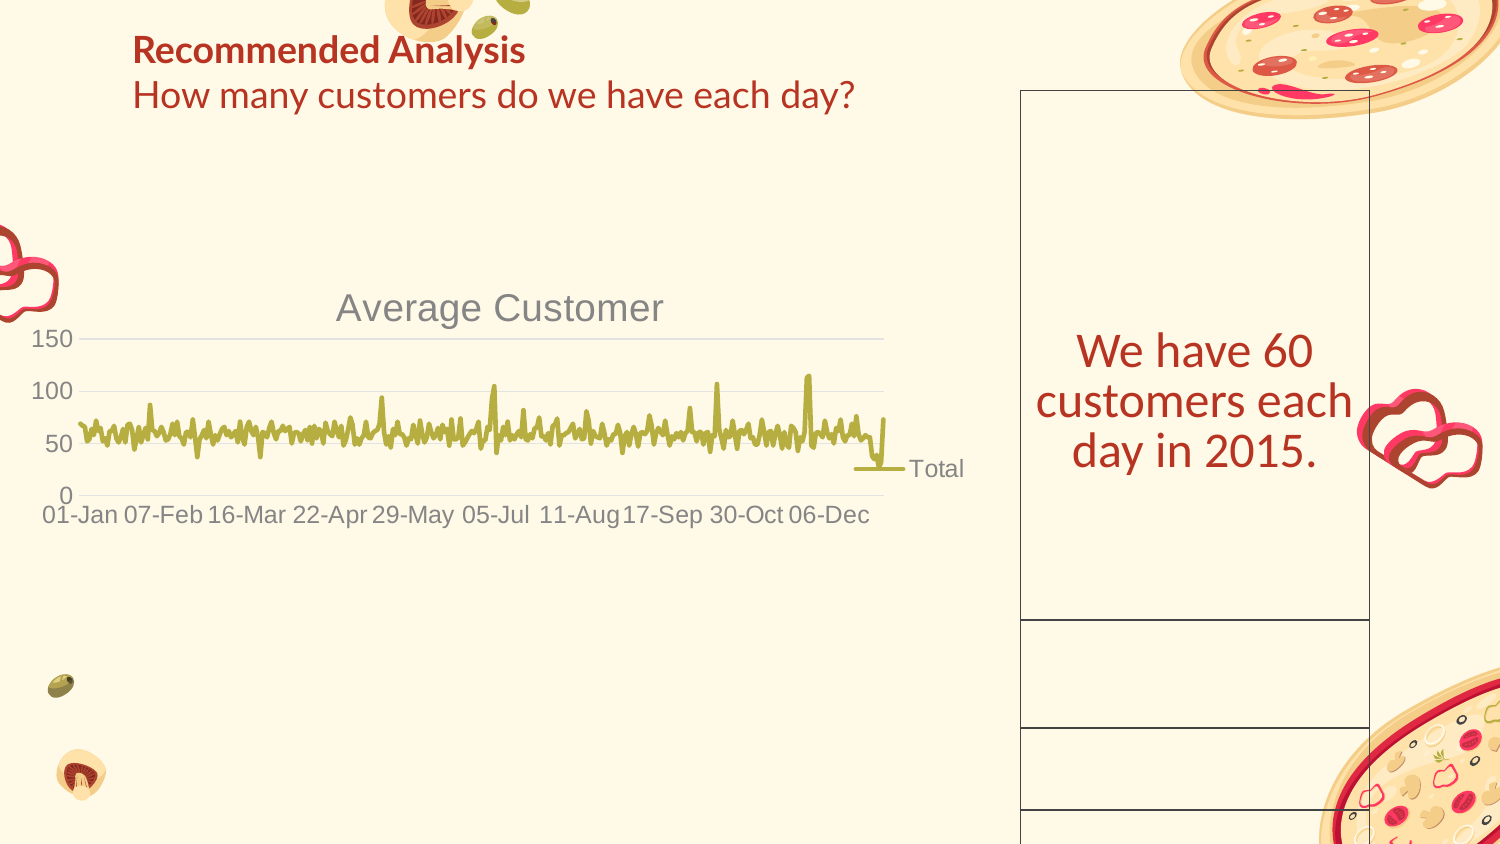

# Recommended Analysis How many customers do we have each day?
| We have 60 customers each day in 2015. |
| --- |
|  |
|  |
|  |
|  |
| $25 |

### Chart: Average Customer

| Category | Total |
|---|---|
| 01-Jan | 69.0 |
| 02-Jan | 67.0 |
| 03-Jan | 66.0 |
| 04-Jan | 52.0 |
| 05-Jan | 54.0 |
| 06-Jan | 64.0 |
| 07-Jan | 58.0 |
| 08-Jan | 72.0 |
| 09-Jan | 62.0 |
| 10-Jan | 65.0 |
| 11-Jan | 52.0 |
| 12-Jan | 55.0 |
| 13-Jan | 48.0 |
| 14-Jan | 62.0 |
| 15-Jan | 62.0 |
| 16-Jan | 67.0 |
| 17-Jan | 55.0 |
| 18-Jan | 51.0 |
| 19-Jan | 56.0 |
| 20-Jan | 64.0 |
| 21-Jan | 51.0 |
| 22-Jan | 68.0 |
| 23-Jan | 69.0 |
| 24-Jan | 63.0 |
| 25-Jan | 44.0 |
| 26-Jan | 55.0 |
| 27-Jan | 66.0 |
| 28-Jan | 51.0 |
| 29-Jan | 58.0 |
| 30-Jan | 65.0 |
| 31-Jan | 54.0 |
| 01-Feb | 87.0 |
| 02-Feb | 63.0 |
| 03-Feb | 62.0 |
| 04-Feb | 57.0 |
| 05-Feb | 60.0 |
| 06-Feb | 66.0 |
| 07-Feb | 61.0 |
| 08-Feb | 53.0 |
| 09-Feb | 54.0 |
| 10-Feb | 59.0 |
| 11-Feb | 69.0 |
| 12-Feb | 58.0 |
| 13-Feb | 71.0 |
| 14-Feb | 57.0 |
| 15-Feb | 55.0 |
| 16-Feb | 49.0 |
| 17-Feb | 61.0 |
| 18-Feb | 61.0 |
| 19-Feb | 56.0 |
| 20-Feb | 73.0 |
| 21-Feb | 56.0 |
| 22-Feb | 37.0 |
| 23-Feb | 54.0 |
| 24-Feb | 58.0 |
| 25-Feb | 63.0 |
| 26-Feb | 55.0 |
| 27-Feb | 71.0 |
| 28-Feb | 59.0 |
| 01-Mar | 49.0 |
| 02-Mar | 58.0 |
| 03-Mar | 53.0 |
| 04-Mar | 59.0 |
| 05-Mar | 64.0 |
| 06-Mar | 66.0 |
| 07-Mar | 58.0 |
| 08-Mar | 62.0 |
| 09-Mar | 56.0 |
| 10-Mar | 59.0 |
| 11-Mar | 62.0 |
| 12-Mar | 51.0 |
| 13-Mar | 71.0 |
| 14-Mar | 56.0 |
| 15-Mar | 49.0 |
| 16-Mar | 66.0 |
| 17-Mar | 71.0 |
| 18-Mar | 62.0 |
| 19-Mar | 58.0 |
| 20-Mar | 66.0 |
| 21-Mar | 56.0 |
| 22-Mar | 37.0 |
| 23-Mar | 61.0 |
| 24-Mar | 60.0 |
| 25-Mar | 56.0 |
| 26-Mar | 65.0 |
| 27-Mar | 71.0 |
| 28-Mar | 60.0 |
| 29-Mar | 54.0 |
| 30-Mar | 62.0 |
| 31-Mar | 62.0 |
| 01-Apr | 67.0 |
| 02-Apr | 62.0 |
| 03-Apr | 64.0 |
| 04-Apr | 66.0 |
| 05-Apr | 50.0 |
| 06-Apr | 60.0 |
| 07-Apr | 61.0 |
| 08-Apr | 60.0 |
| 09-Apr | 52.0 |
| 10-Apr | 59.0 |
| 11-Apr | 63.0 |
| 12-Apr | 53.0 |
| 13-Apr | 66.0 |
| 14-Apr | 50.0 |
| 15-Apr | 67.0 |
| 16-Apr | 55.0 |
| 17-Apr | 64.0 |
| 18-Apr | 62.0 |
| 19-Apr | 50.0 |
| 20-Apr | 70.0 |
| 21-Apr | 62.0 |
| 22-Apr | 59.0 |
| 23-Apr | 57.0 |
| 24-Apr | 71.0 |
| 25-Apr | 62.0 |
| 26-Apr | 56.0 |
| 27-Apr | 67.0 |
| 28-Apr | 48.0 |
| 29-Apr | 53.0 |
| 30-Apr | 63.0 |
| 01-May | 75.0 |
| 02-May | 68.0 |
| 03-May | 49.0 |
| 04-May | 55.0 |
| 05-May | 49.0 |
| 06-May | 55.0 |
| 07-May | 58.0 |
| 08-May | 71.0 |
| 09-May | 56.0 |
| 10-May | 55.0 |
| 11-May | 60.0 |
| 12-May | 62.0 |
| 13-May | 63.0 |
| 14-May | 69.0 |
| 15-May | 94.0 |
| 16-May | 61.0 |
| 17-May | 49.0 |
| 18-May | 57.0 |
| 19-May | 46.0 |
| 20-May | 64.0 |
| 21-May | 58.0 |
| 22-May | 71.0 |
| 23-May | 59.0 |
| 24-May | 59.0 |
| 25-May | 56.0 |
| 26-May | 48.0 |
| 27-May | 55.0 |
| 28-May | 54.0 |
| 29-May | 68.0 |
| 30-May | 59.0 |
| 31-May | 50.0 |
| 01-Jun | 72.0 |
| 02-Jun | 59.0 |
| 03-Jun | 51.0 |
| 04-Jun | 56.0 |
| 05-Jun | 69.0 |
| 06-Jun | 61.0 |
| 07-Jun | 55.0 |
| 08-Jun | 58.0 |
| 09-Jun | 65.0 |
| 10-Jun | 54.0 |
| 11-Jun | 68.0 |
| 12-Jun | 61.0 |
| 13-Jun | 64.0 |
| 14-Jun | 48.0 |
| 15-Jun | 73.0 |
| 16-Jun | 54.0 |
| 17-Jun | 54.0 |
| 18-Jun | 56.0 |
| 19-Jun | 74.0 |
| 20-Jun | 48.0 |
| 21-Jun | 51.0 |
| 22-Jun | 55.0 |
| 23-Jun | 59.0 |
| 24-Jun | 62.0 |
| 25-Jun | 60.0 |
| 26-Jun | 64.0 |
| 27-Jun | 71.0 |
| 28-Jun | 45.0 |
| 29-Jun | 53.0 |
| 30-Jun | 53.0 |
| 01-Jul | 66.0 |
| 02-Jul | 63.0 |
| 03-Jul | 93.0 |
| 04-Jul | 105.0 |
| 05-Jul | 41.0 |
| 06-Jul | 58.0 |
| 07-Jul | 53.0 |
| 08-Jul | 66.0 |
| 09-Jul | 58.0 |
| 10-Jul | 71.0 |
| 11-Jul | 53.0 |
| 12-Jul | 58.0 |
| 13-Jul | 54.0 |
| 14-Jul | 59.0 |
| 15-Jul | 62.0 |
| 16-Jul | 56.0 |
| 17-Jul | 82.0 |
| 18-Jul | 54.0 |
| 19-Jul | 53.0 |
| 20-Jul | 59.0 |
| 21-Jul | 55.0 |
| 22-Jul | 65.0 |
| 23-Jul | 65.0 |
| 24-Jul | 75.0 |
| 25-Jul | 57.0 |
| 26-Jul | 57.0 |
| 27-Jul | 53.0 |
| 28-Jul | 60.0 |
| 29-Jul | 49.0 |
| 30-Jul | 67.0 |
| 31-Jul | 68.0 |
| 01-Aug | 74.0 |
| 02-Aug | 48.0 |
| 03-Aug | 58.0 |
| 04-Aug | 58.0 |
| 05-Aug | 60.0 |
| 06-Aug | 61.0 |
| 07-Aug | 65.0 |
| 08-Aug | 69.0 |
| 09-Aug | 55.0 |
| 10-Aug | 59.0 |
| 11-Aug | 64.0 |
| 12-Aug | 54.0 |
| 13-Aug | 55.0 |
| 14-Aug | 81.0 |
| 15-Aug | 72.0 |
| 16-Aug | 50.0 |
| 17-Aug | 62.0 |
| 18-Aug | 57.0 |
| 19-Aug | 56.0 |
| 20-Aug | 55.0 |
| 21-Aug | 69.0 |
| 22-Aug | 60.0 |
| 23-Aug | 48.0 |
| 24-Aug | 54.0 |
| 25-Aug | 53.0 |
| 26-Aug | 59.0 |
| 27-Aug | 59.0 |
| 28-Aug | 68.0 |
| 29-Aug | 60.0 |
| 30-Aug | 41.0 |
| 31-Aug | 57.0 |
| 01-Sep | 61.0 |
| 02-Sep | 48.0 |
| 03-Sep | 59.0 |
| 04-Sep | 66.0 |
| 05-Sep | 59.0 |
| 06-Sep | 47.0 |
| 07-Sep | 60.0 |
| 08-Sep | 61.0 |
| 09-Sep | 59.0 |
| 10-Sep | 62.0 |
| 11-Sep | 77.0 |
| 12-Sep | 67.0 |
| 13-Sep | 49.0 |
| 14-Sep | 60.0 |
| 15-Sep | 65.0 |
| 16-Sep | 61.0 |
| 17-Sep | 58.0 |
| 18-Sep | 72.0 |
| 19-Sep | 59.0 |
| 20-Sep | 48.0 |
| 21-Sep | 57.0 |
| 22-Sep | 54.0 |
| 23-Sep | 60.0 |
| 26-Sep | 56.0 |
| 27-Sep | 61.0 |
| 28-Sep | 53.0 |
| 29-Sep | 60.0 |
| 30-Sep | 62.0 |
| 01-Oct | 84.0 |
| 02-Oct | 61.0 |
| 03-Oct | 61.0 |
| 04-Oct | 52.0 |
| 06-Oct | 61.0 |
| 07-Oct | 61.0 |
| 08-Oct | 49.0 |
| 09-Oct | 60.0 |
| 10-Oct | 61.0 |
| 11-Oct | 42.0 |
| 13-Oct | 58.0 |
| 14-Oct | 57.0 |
| 15-Oct | 107.0 |
| 16-Oct | 64.0 |
| 17-Oct | 55.0 |
| 18-Oct | 45.0 |
| 20-Oct | 63.0 |
| 21-Oct | 56.0 |
| 22-Oct | 57.0 |
| 23-Oct | 72.0 |
| 24-Oct | 59.0 |
| 25-Oct | 45.0 |
| 27-Oct | 62.0 |
| 28-Oct | 63.0 |
| 29-Oct | 59.0 |
| 30-Oct | 63.0 |
| 31-Oct | 69.0 |
| 01-Nov | 55.0 |
| 02-Nov | 56.0 |
| 03-Nov | 49.0 |
| 04-Nov | 49.0 |
| 05-Nov | 58.0 |
| 06-Nov | 73.0 |
| 07-Nov | 61.0 |
| 08-Nov | 48.0 |
| 09-Nov | 61.0 |
| 10-Nov | 62.0 |
| 11-Nov | 48.0 |
| 12-Nov | 59.0 |
| 13-Nov | 67.0 |
| 14-Nov | 58.0 |
| 15-Nov | 45.0 |
| 16-Nov | 61.0 |
| 17-Nov | 49.0 |
| 18-Nov | 46.0 |
| 19-Nov | 67.0 |
| 20-Nov | 65.0 |
| 21-Nov | 61.0 |
| 22-Nov | 43.0 |
| 23-Nov | 56.0 |
| 24-Nov | 52.0 |
| 25-Nov | 61.0 |
| 26-Nov | 113.0 |
| 27-Nov | 115.0 |
| 28-Nov | 48.0 |
| 29-Nov | 46.0 |
| 30-Nov | 60.0 |
| 01-Dec | 61.0 |
| 02-Dec | 59.0 |
| 03-Dec | 56.0 |
| 04-Dec | 72.0 |
| 05-Dec | 61.0 |
| 06-Dec | 55.0 |
| 07-Dec | 59.0 |
| 08-Dec | 50.0 |
| 09-Dec | 65.0 |
| 10-Dec | 62.0 |
| 11-Dec | 73.0 |
| 12-Dec | 56.0 |
| 13-Dec | 52.0 |
| 14-Dec | 58.0 |
| 15-Dec | 58.0 |
| 16-Dec | 69.0 |
| 17-Dec | 57.0 |
| 18-Dec | 76.0 |
| 19-Dec | 59.0 |
| 20-Dec | 53.0 |
| 21-Dec | 55.0 |
| 22-Dec | 58.0 |
| 23-Dec | 56.0 |
| 24-Dec | 56.0 |
| 26-Dec | 38.0 |
| 27-Dec | 35.0 |
| 28-Dec | 39.0 |
| 29-Dec | 27.0 |
| 30-Dec | 32.0 |
| 31-Dec | 73.0 |